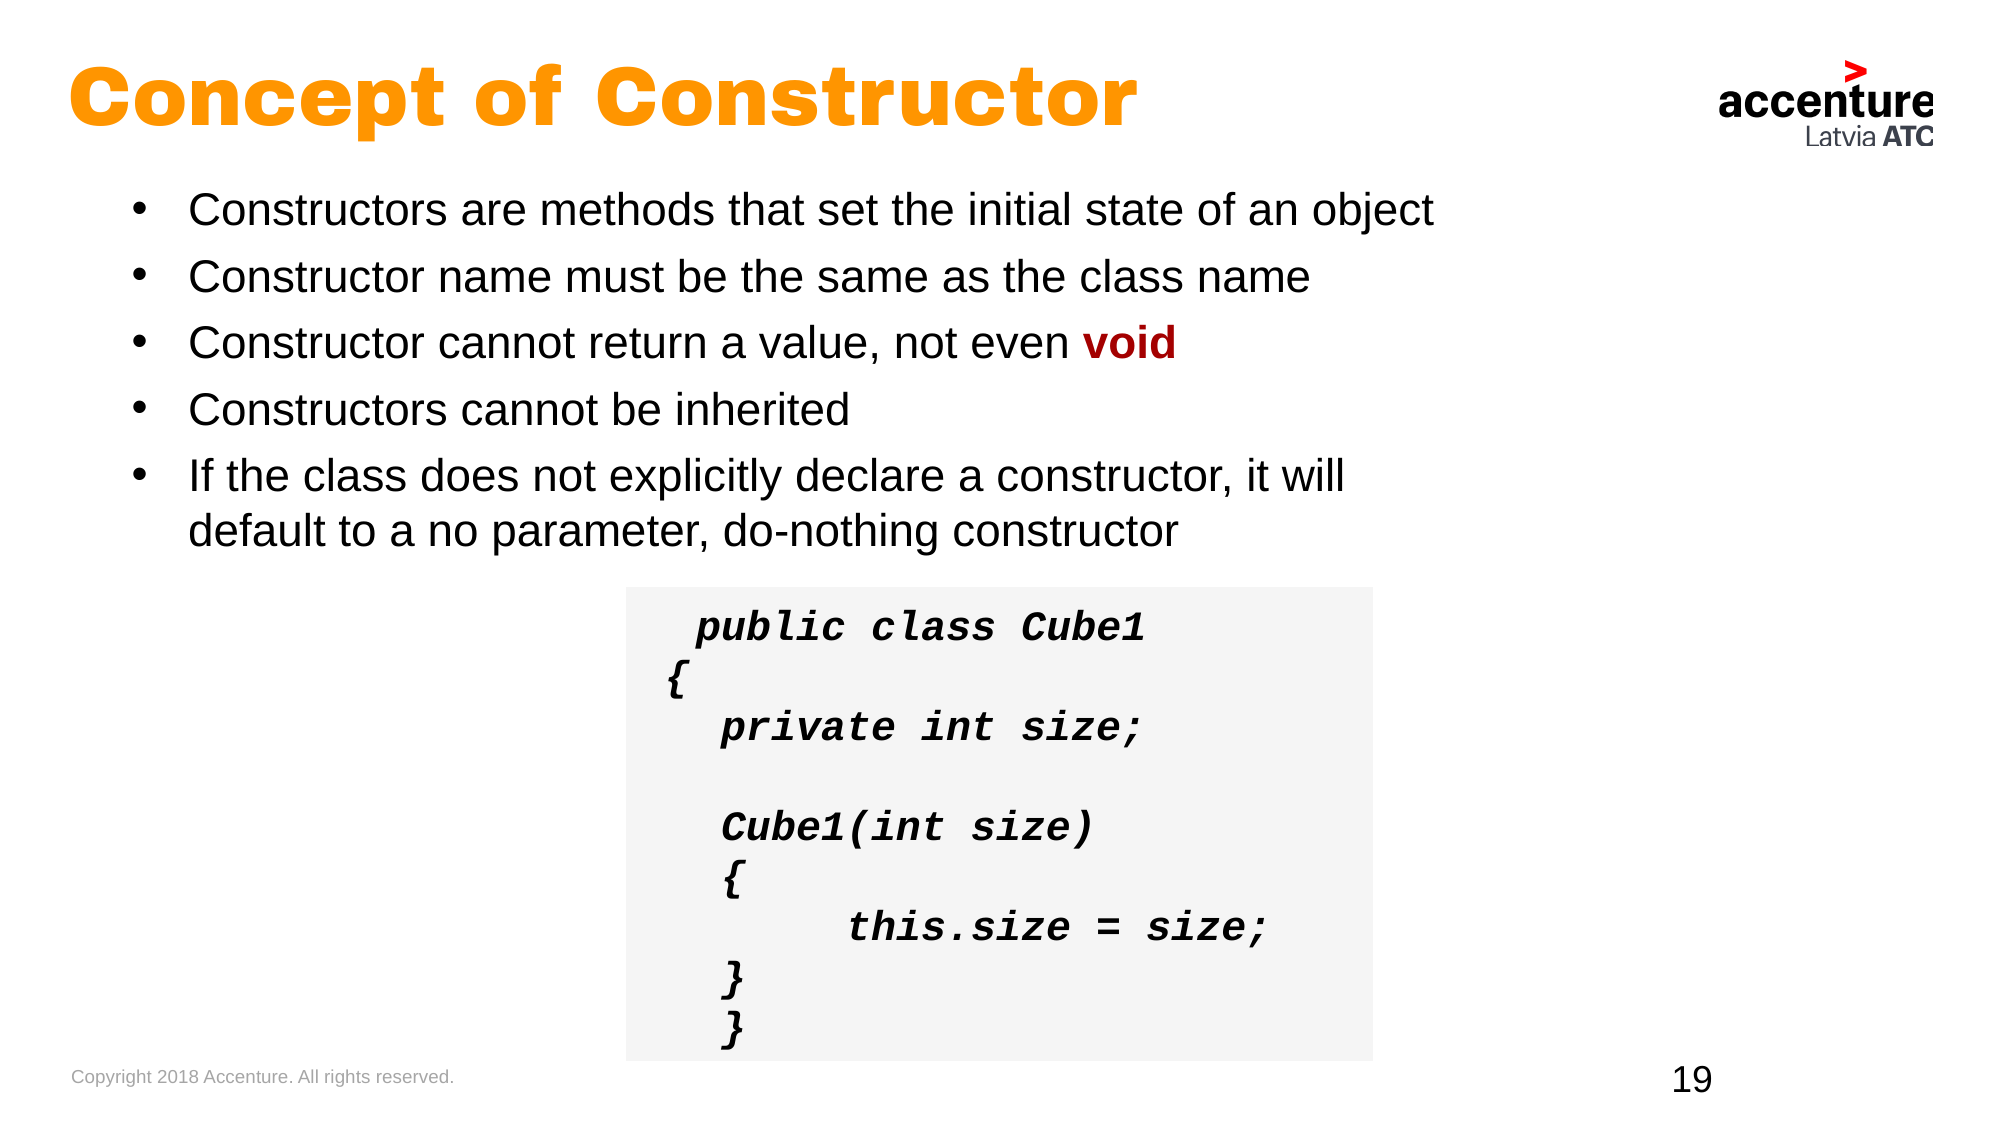

Concept of Constructor
Constructors are methods that set the initial state of an object
Constructor name must be the same as the class name
Constructor cannot return a value, not even void
Constructors cannot be inherited
If the class does not explicitly declare a constructor, it will default to a no parameter, do-nothing constructor

	public class Cube1
 {
	 private int size;

	 Cube1(int size)
	 {
		this.size = size;
	 }
	 }

19